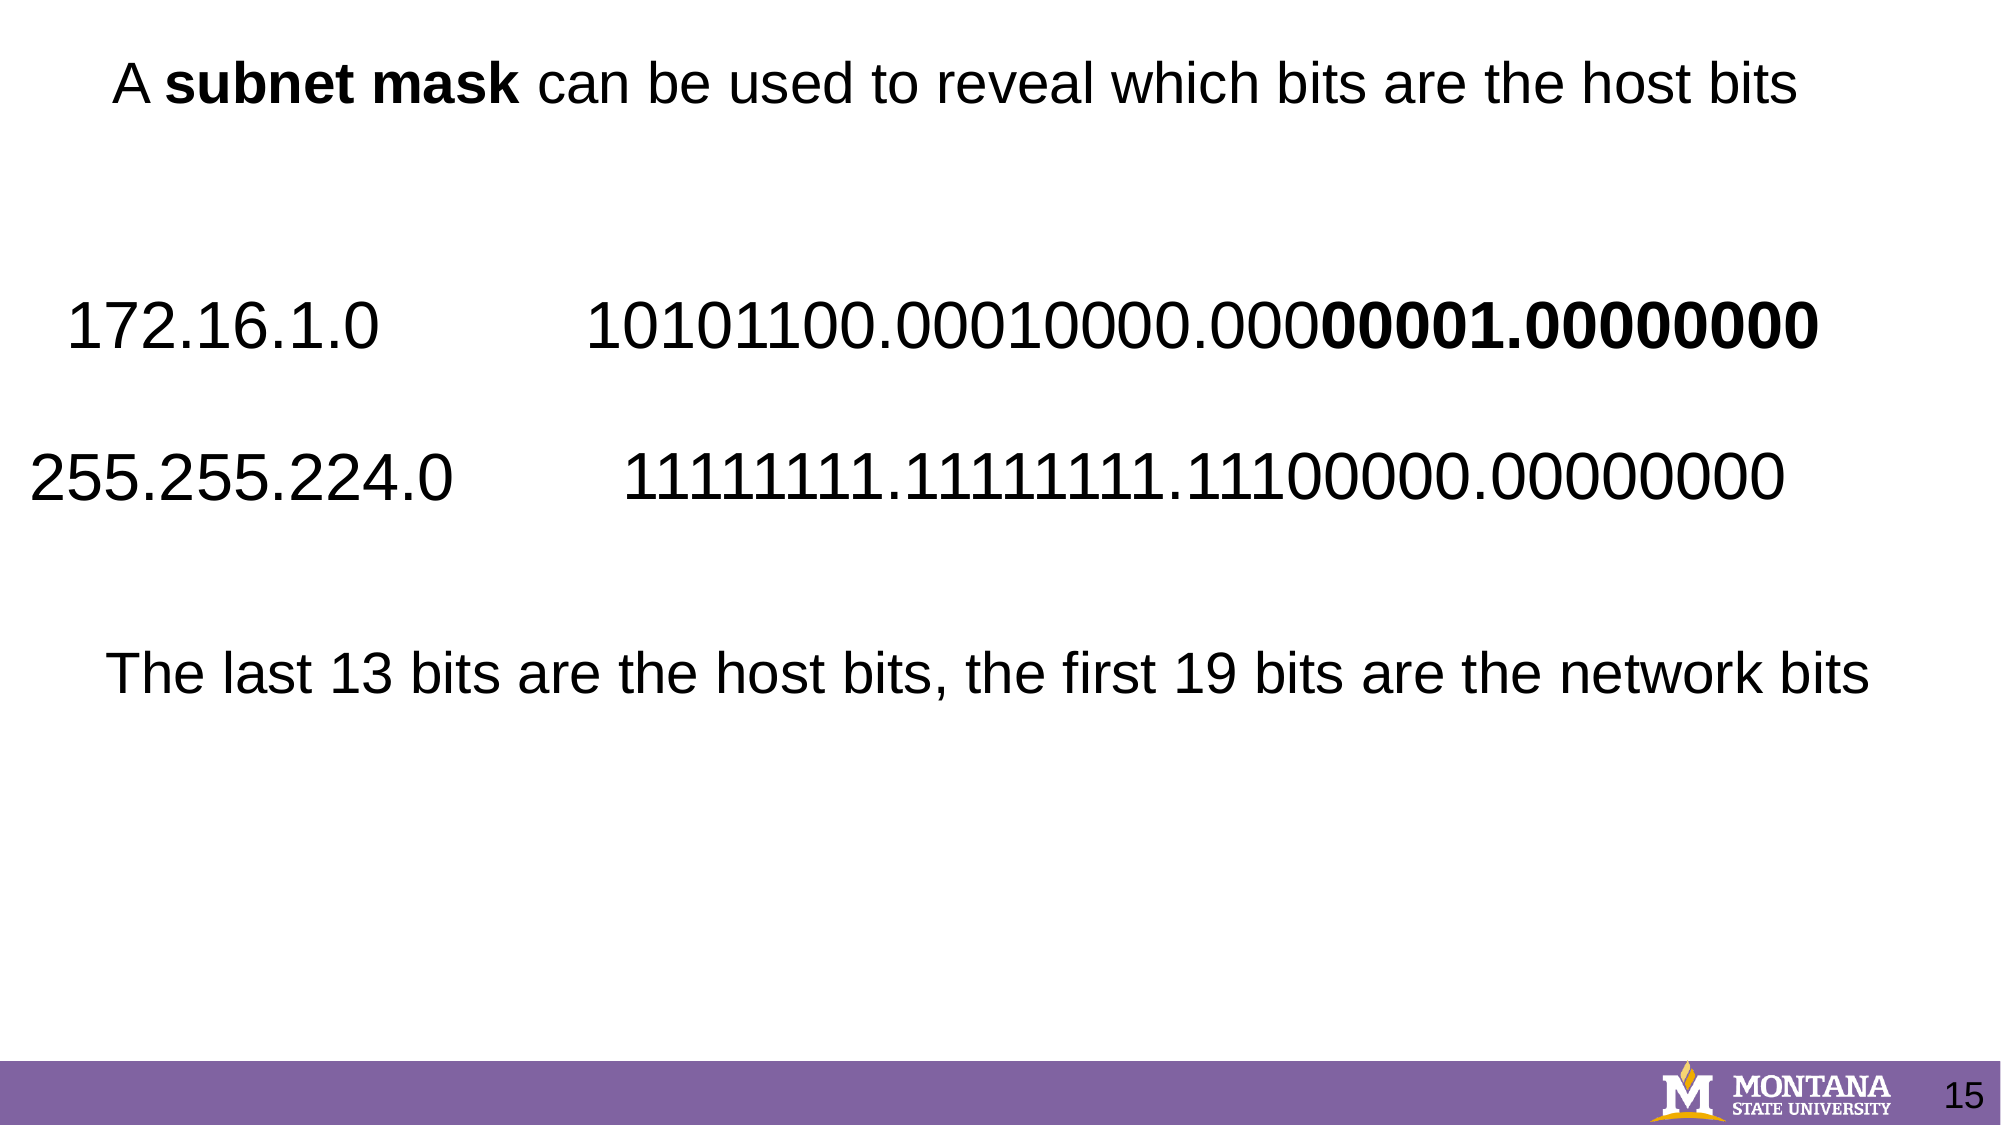

A subnet mask can be used to reveal which bits are the host bits
10101100.00010000.00000001.00000000
172.16.1.0
11111111.11111111.11100000.00000000
255.255.224.0
The last 13 bits are the host bits, the first 19 bits are the network bits
15